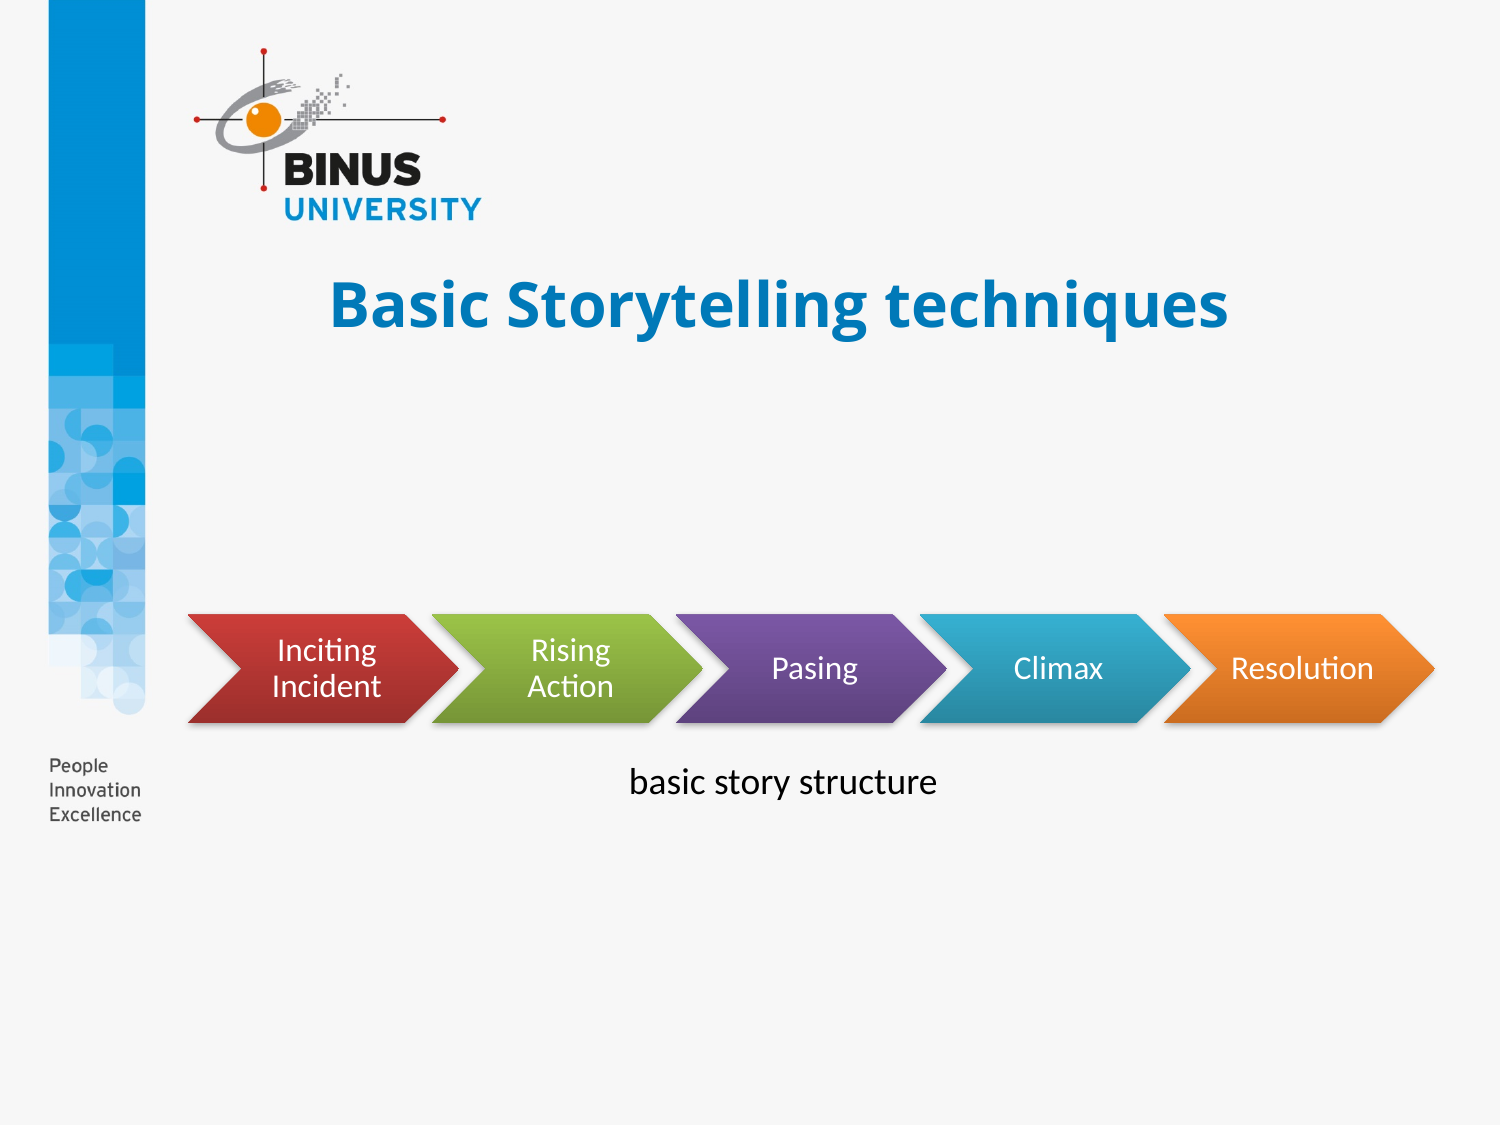

# Basic Storytelling techniques
Inciting Incident
Rising Action
Pasing
Climax
Resolution
basic story structure